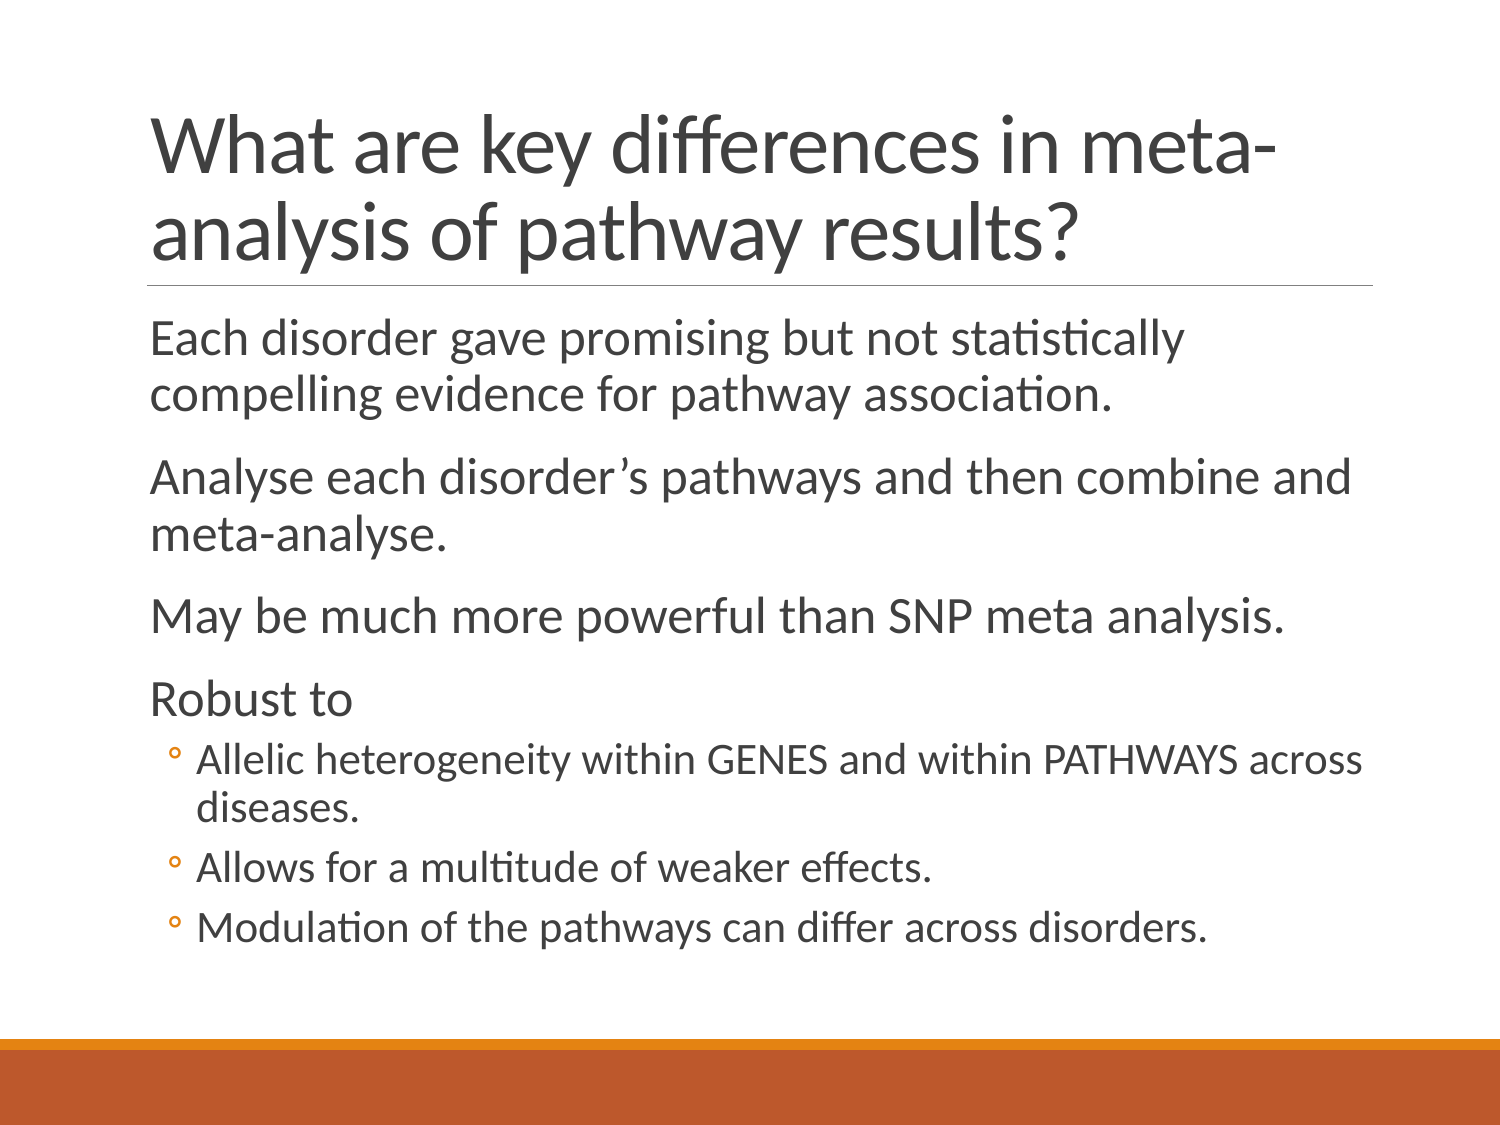

# What are key differences in meta-analysis of pathway results?
Each disorder gave promising but not statistically compelling evidence for pathway association.
Analyse each disorder’s pathways and then combine and meta-analyse.
May be much more powerful than SNP meta analysis.
Robust to
Allelic heterogeneity within GENES and within PATHWAYS across diseases.
Allows for a multitude of weaker effects.
Modulation of the pathways can differ across disorders.